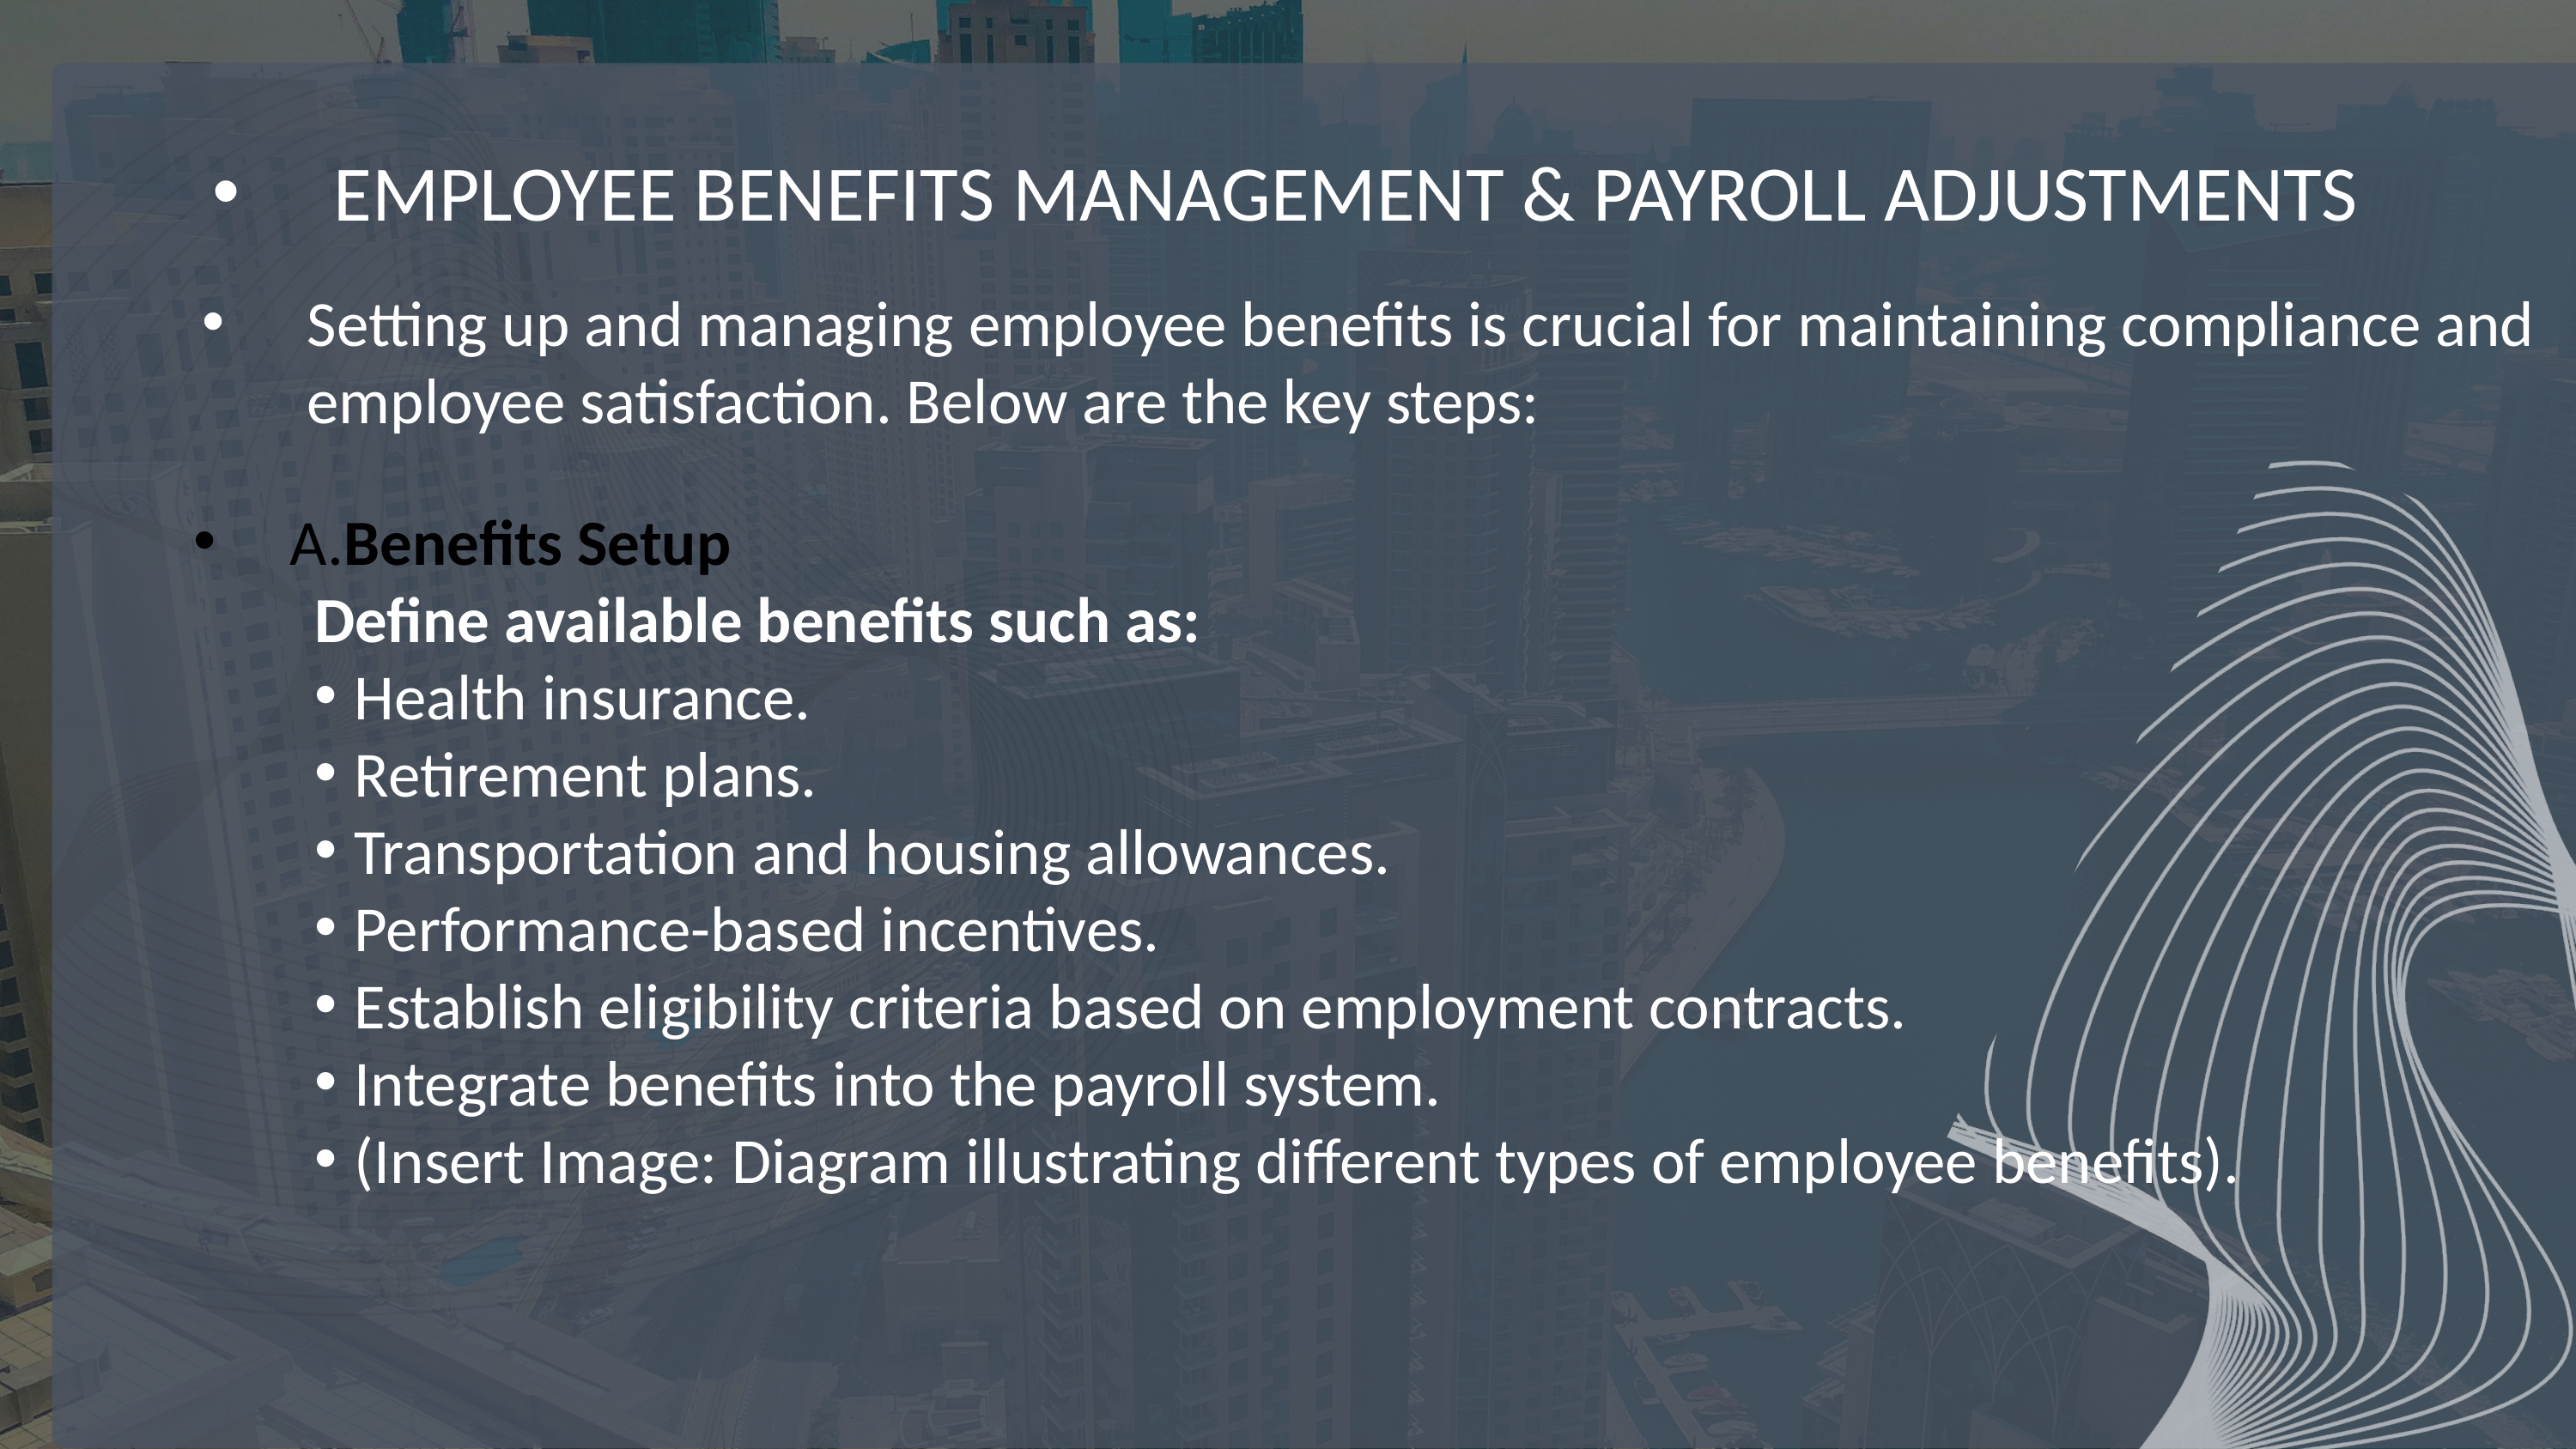

Employee Benefits Management & Payroll Adjustments

Setting up and managing employee benefits is crucial for maintaining compliance and employee satisfaction. Below are the key steps:
A.Benefits Setup
Define available benefits such as:
Health insurance.
Retirement plans.
Transportation and housing allowances.
Performance-based incentives.
Establish eligibility criteria based on employment contracts.
Integrate benefits into the payroll system.
(Insert Image: Diagram illustrating different types of employee benefits).